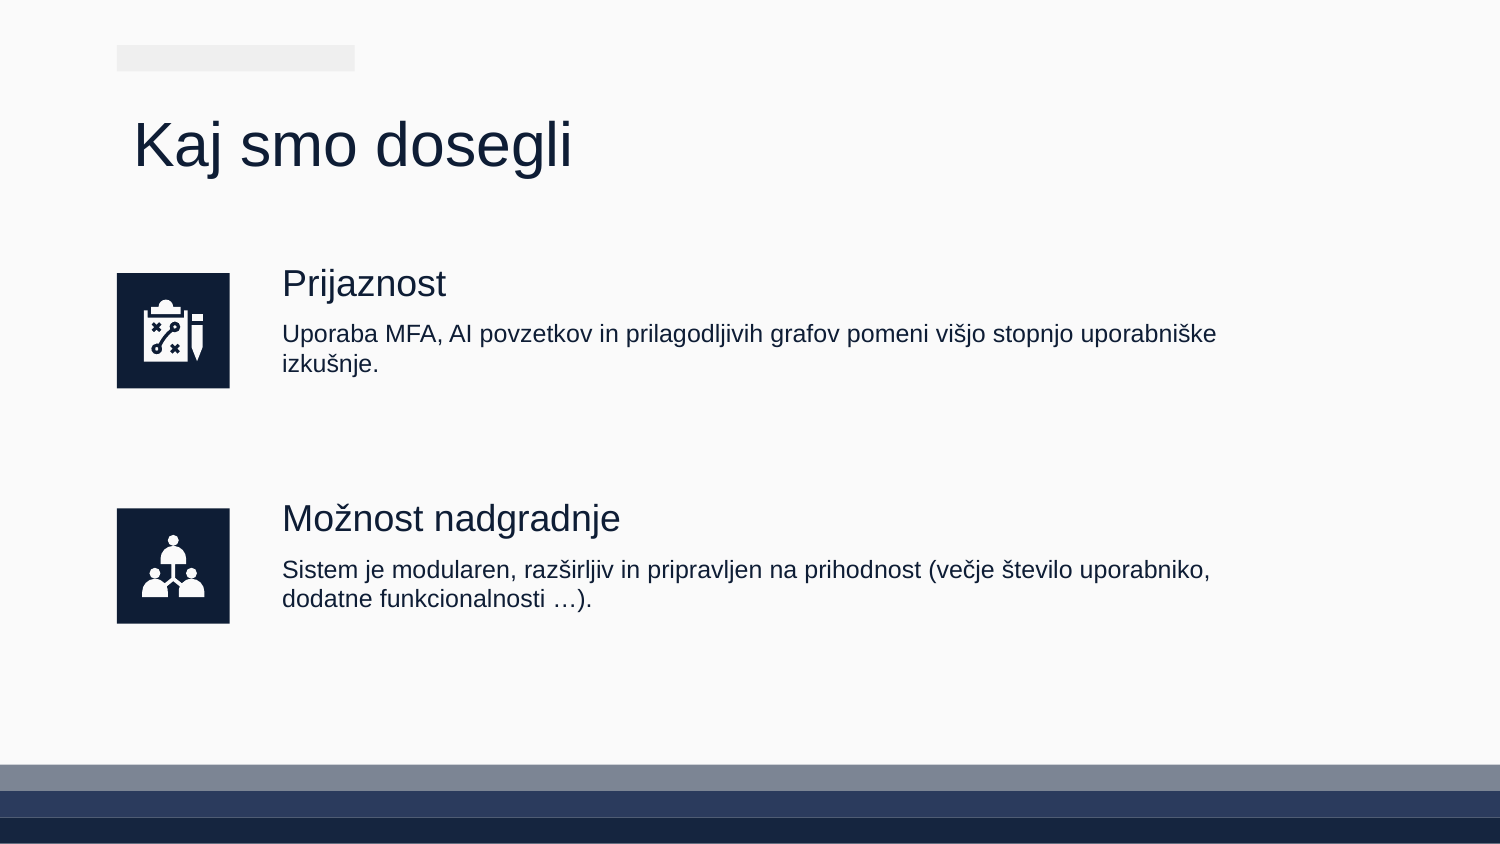

# Kaj smo dosegli
Prijaznost

Uporaba MFA, AI povzetkov in prilagodljivih grafov pomeni višjo stopnjo uporabniške izkušnje.

Možnost nadgradnje

Sistem je modularen, razširljiv in pripravljen na prihodnost (večje število uporabniko, dodatne funkcionalnosti …).